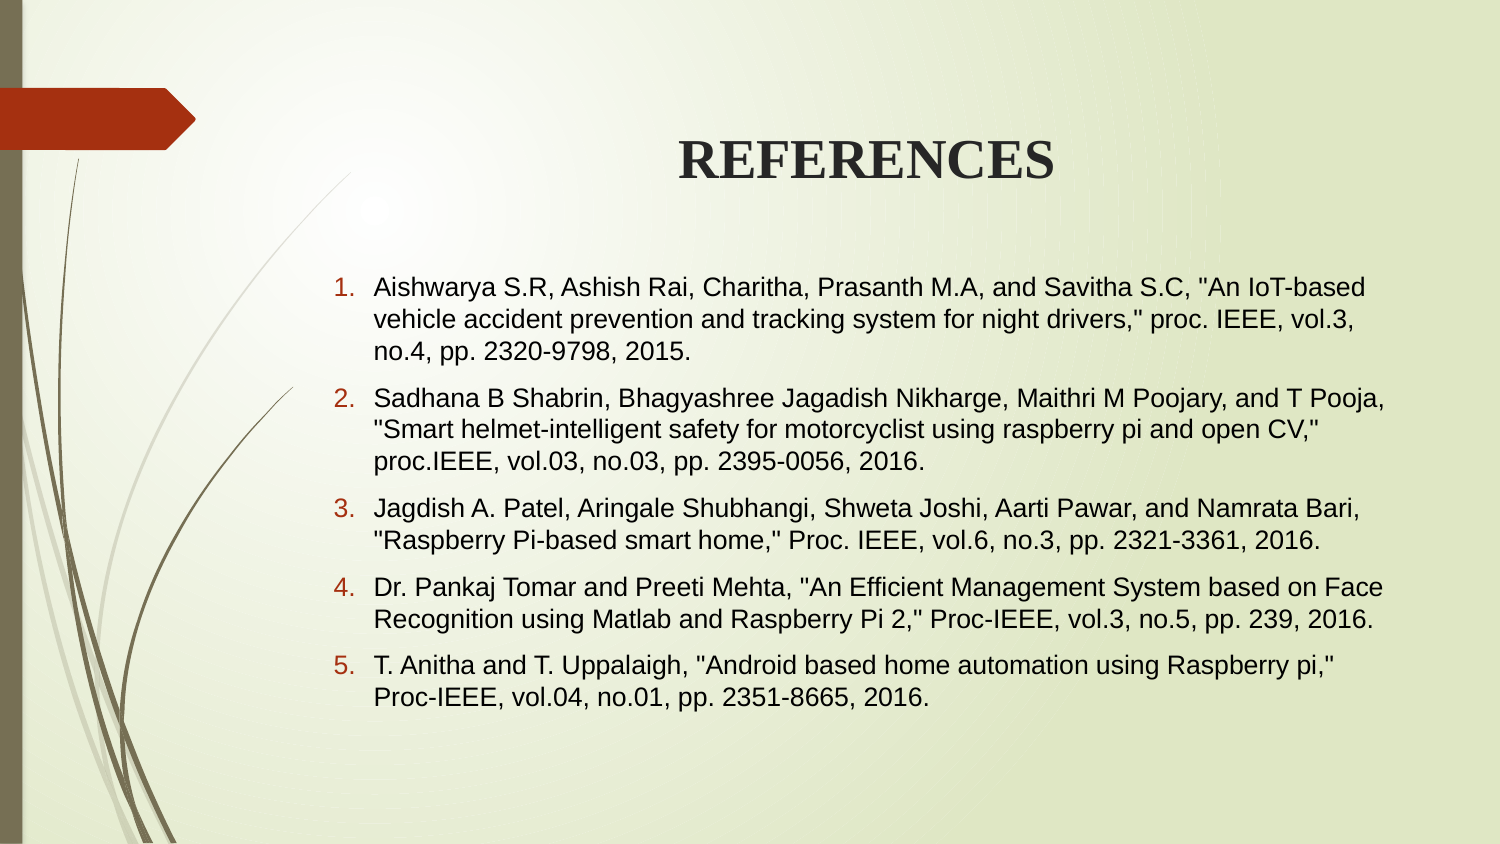

# REFERENCES
Aishwarya S.R, Ashish Rai, Charitha, Prasanth M.A, and Savitha S.C, "An IoT-based vehicle accident prevention and tracking system for night drivers," proc. IEEE, vol.3, no.4, pp. 2320-9798, 2015.
Sadhana B Shabrin, Bhagyashree Jagadish Nikharge, Maithri M Poojary, and T Pooja, "Smart helmet-intelligent safety for motorcyclist using raspberry pi and open CV," proc.IEEE, vol.03, no.03, pp. 2395-0056, 2016.
Jagdish A. Patel, Aringale Shubhangi, Shweta Joshi, Aarti Pawar, and Namrata Bari, "Raspberry Pi-based smart home," Proc. IEEE, vol.6, no.3, pp. 2321-3361, 2016.
Dr. Pankaj Tomar and Preeti Mehta, "An Efficient Management System based on Face Recognition using Matlab and Raspberry Pi 2," Proc-IEEE, vol.3, no.5, pp. 239, 2016.
T. Anitha and T. Uppalaigh, "Android based home automation using Raspberry pi," Proc-IEEE, vol.04, no.01, pp. 2351-8665, 2016.